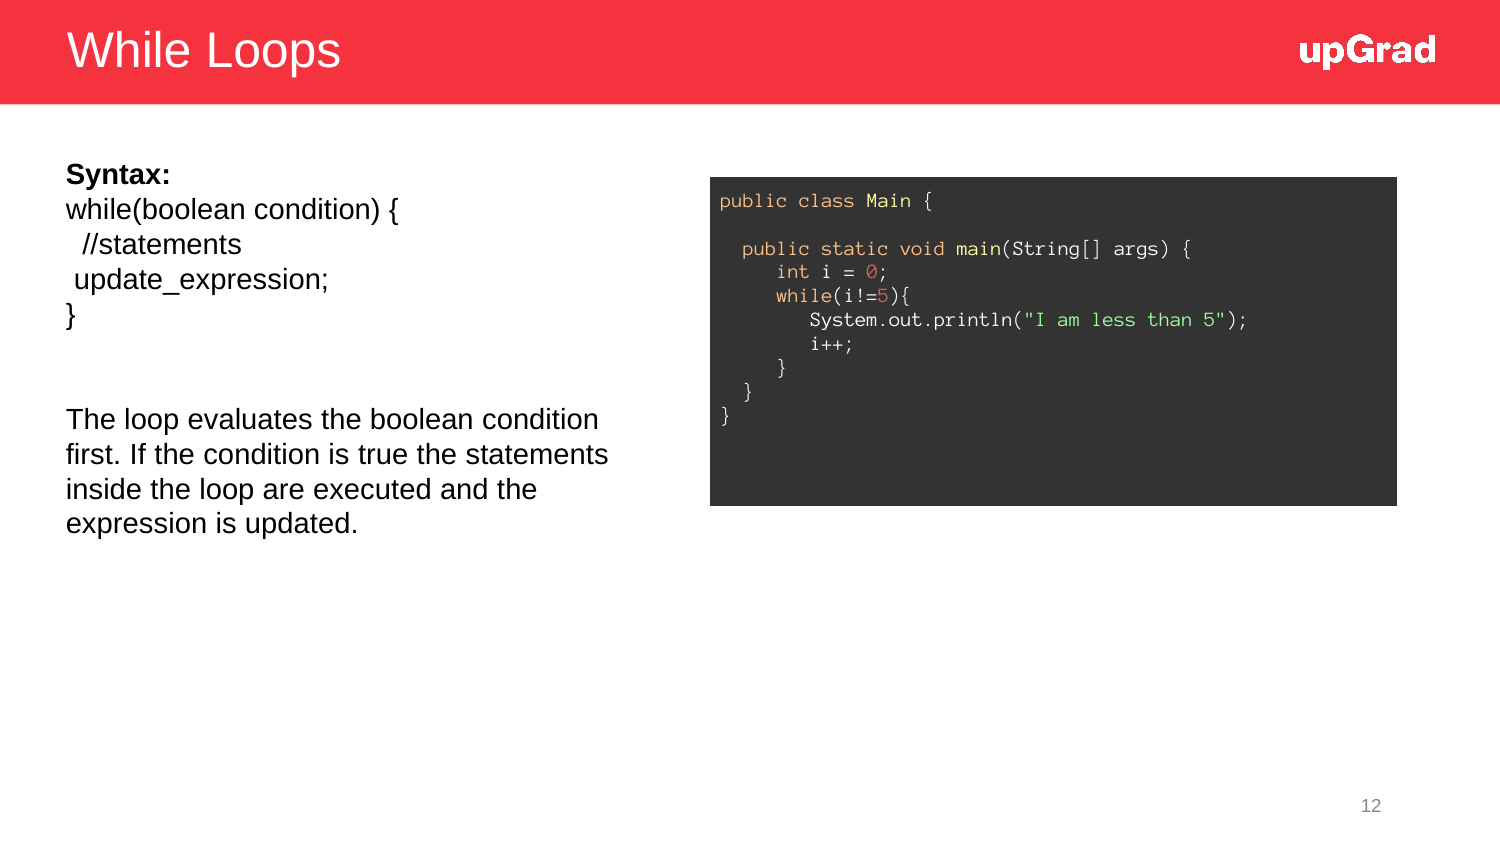

# While Loops
Syntax:
while(boolean condition) {
  //statements
 update_expression;
}

The loop evaluates the boolean condition first. If the condition is true the statements inside the loop are executed and the expression is updated.
| public class Main { public static void main(String[] args) { int i = 0; while(i!=5){ System.out.println("I am less than 5"); i++; } } } |
| --- |
12